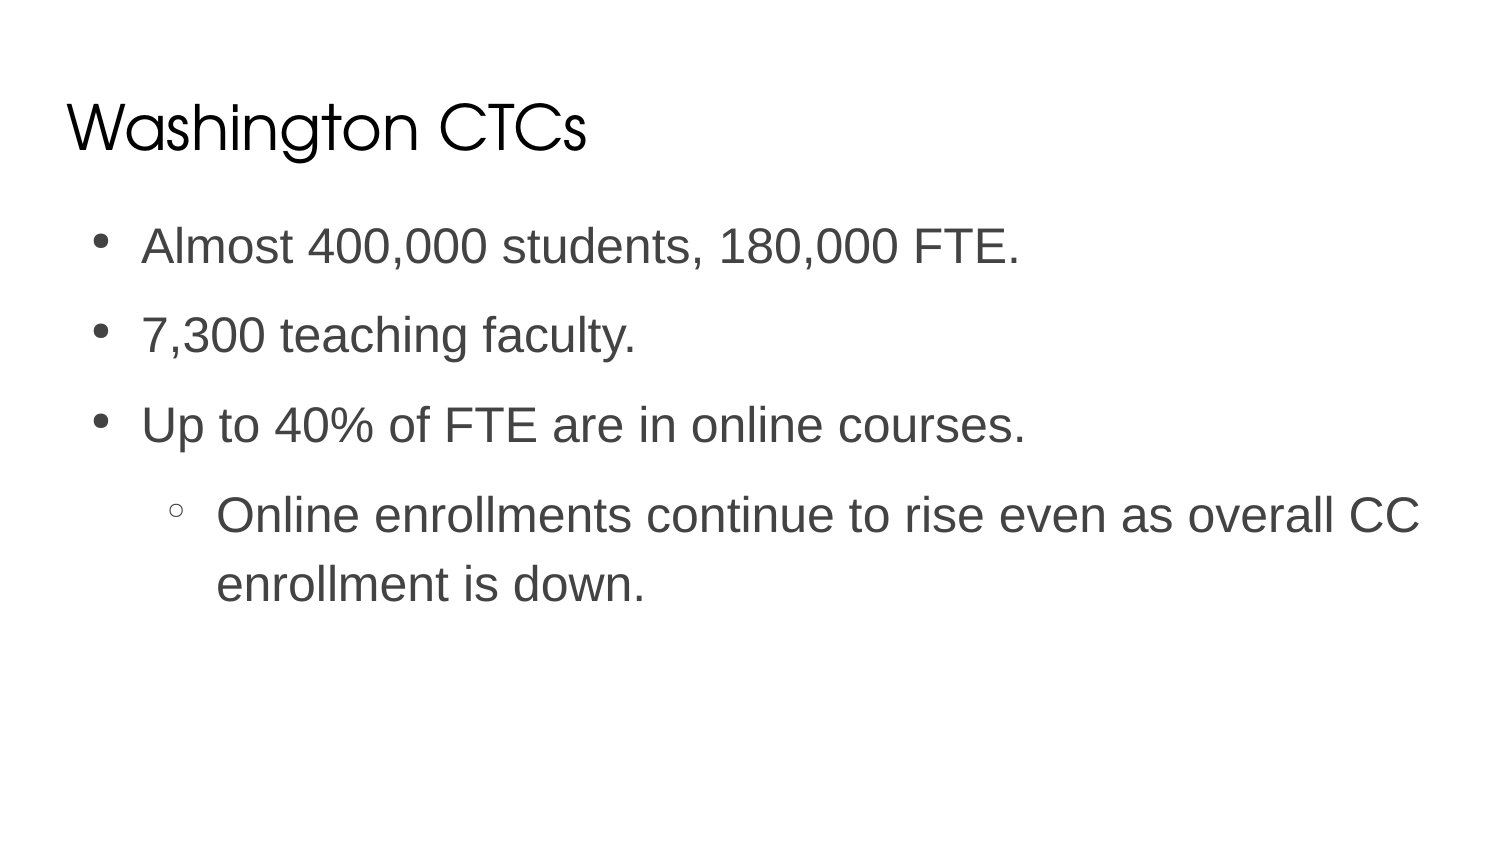

# Washington CTCs
Almost 400,000 students, 180,000 FTE.
7,300 teaching faculty.
Up to 40% of FTE are in online courses.
Online enrollments continue to rise even as overall CC enrollment is down.